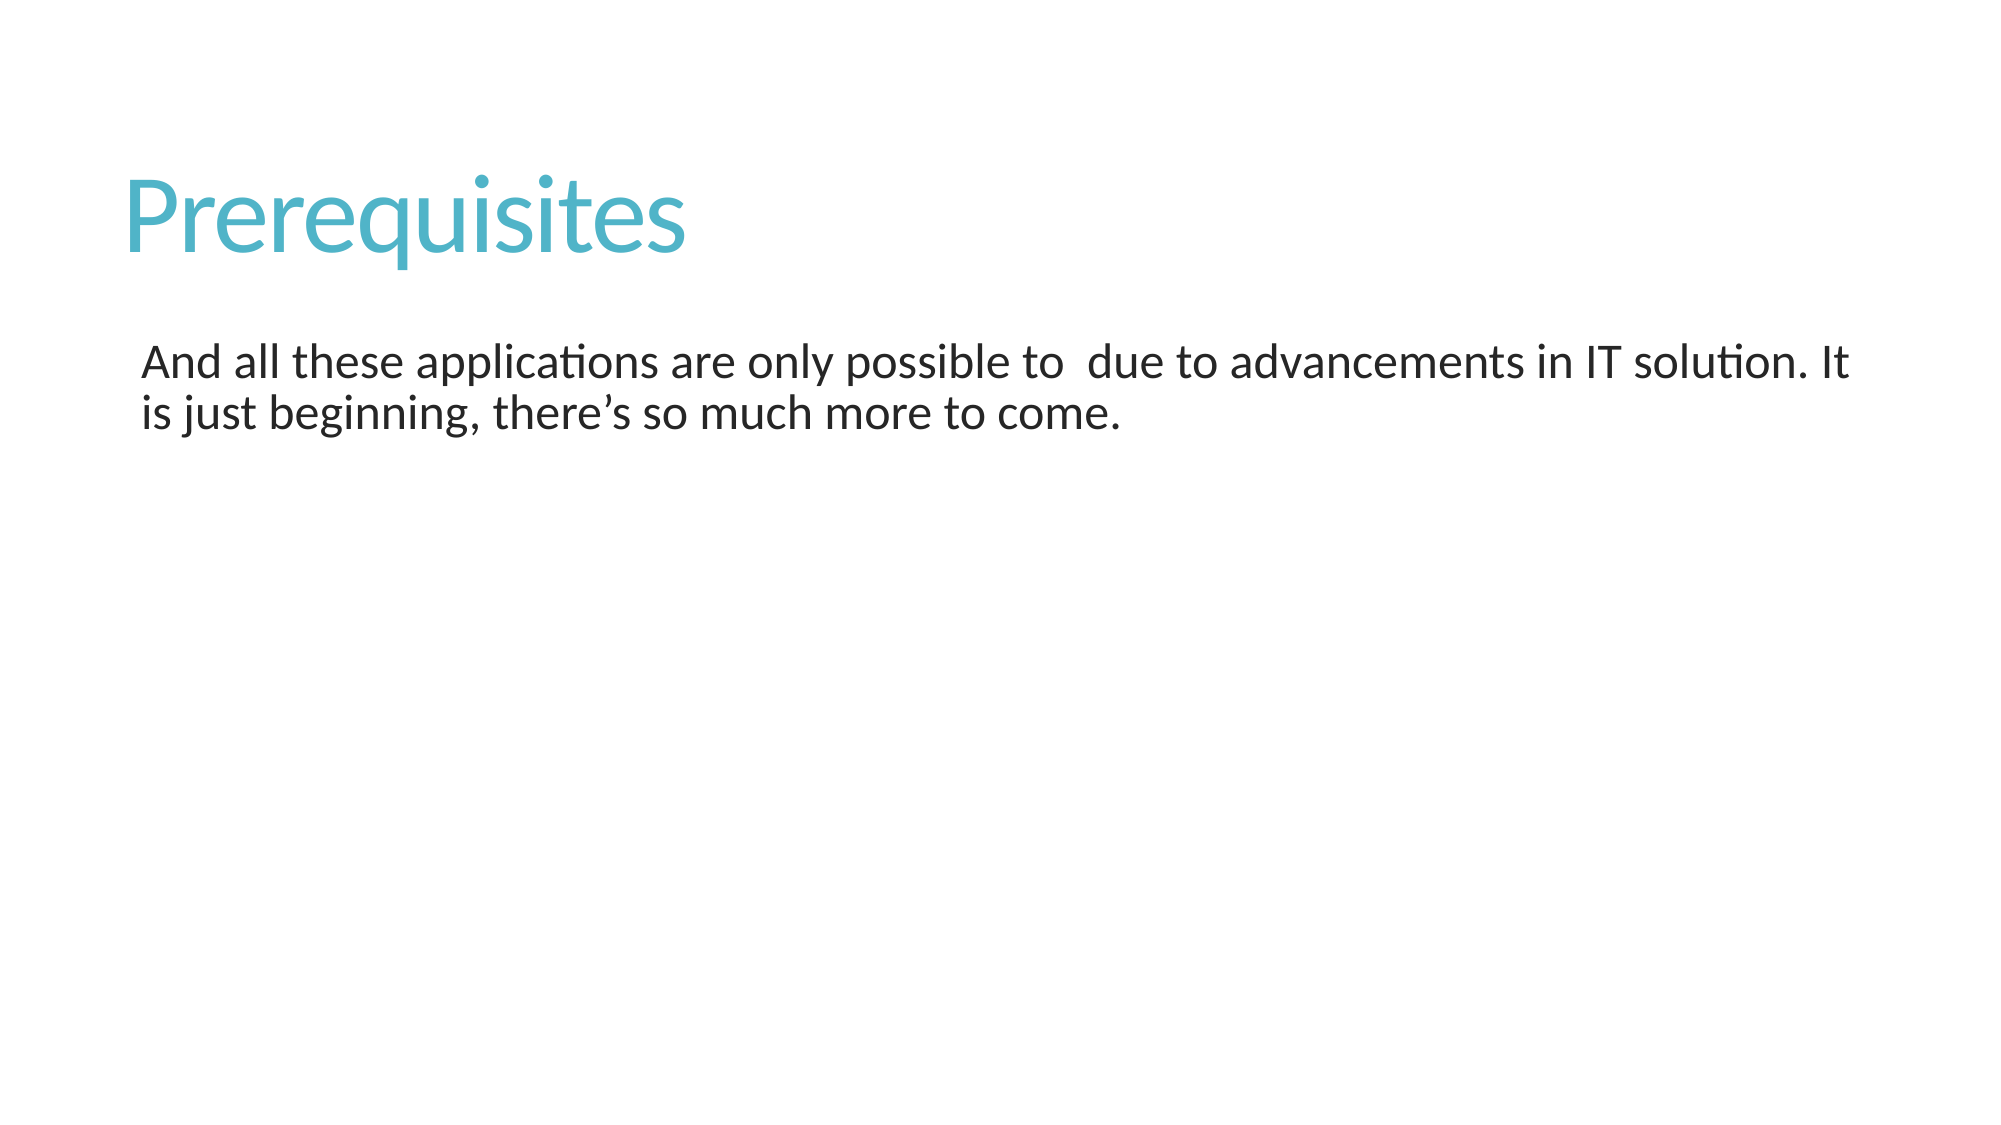

# Prerequisites
And all these applications are only possible to  due to advancements in IT solution. It is just beginning, there’s so much more to come.